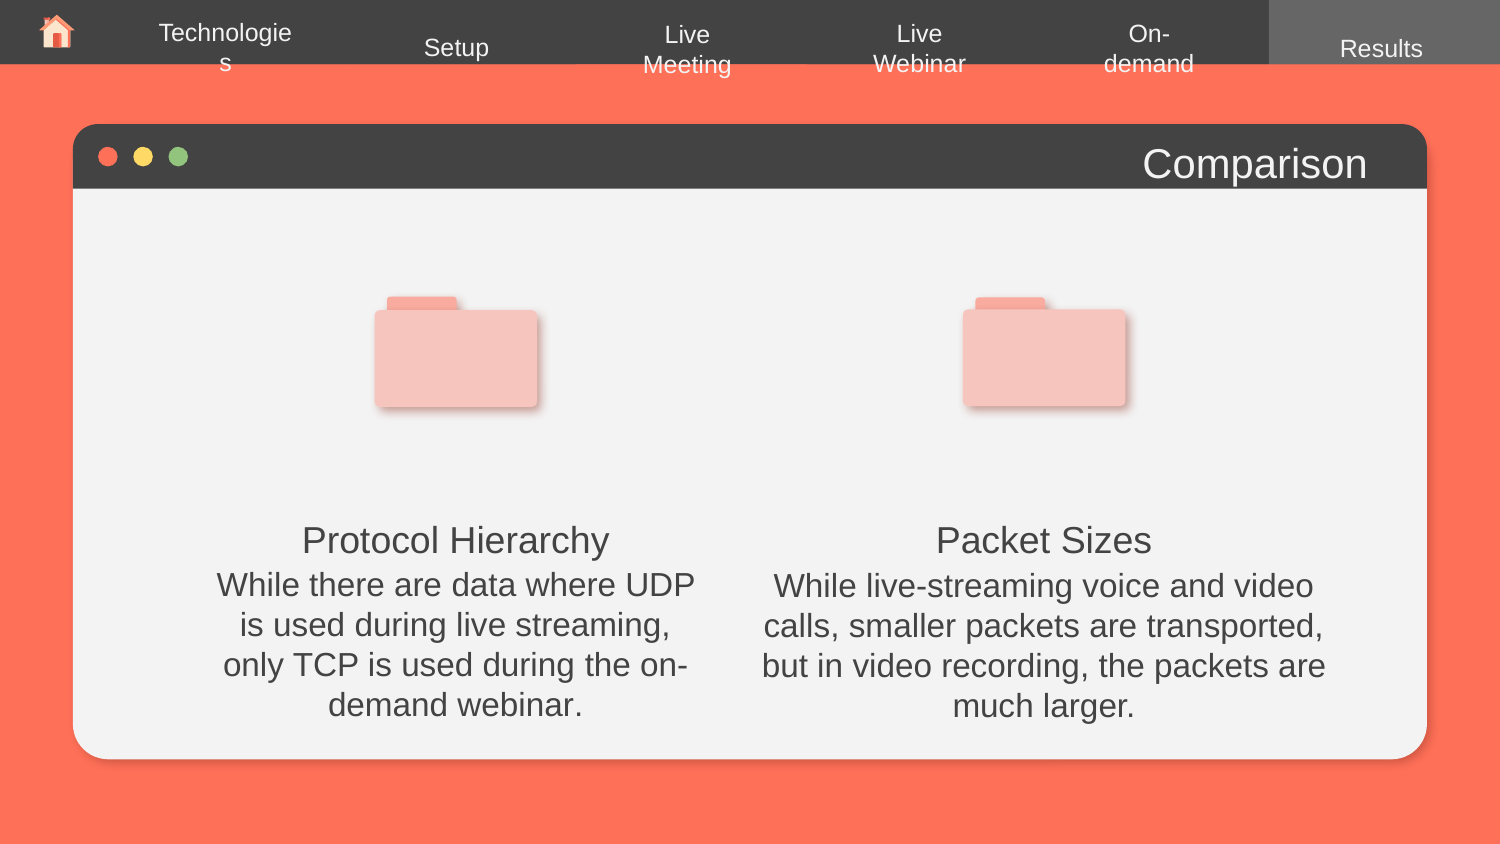

Technologies
Setup
Live Webinar
On-demand
Results
Live Meeting
# Comparison

Protocol Hierarchy
Packet Sizes
While there are data where UDP is used during live streaming, only TCP is used during the on-demand webinar.
While live-streaming voice and video calls, smaller packets are transported, but in video recording, the packets are much larger.